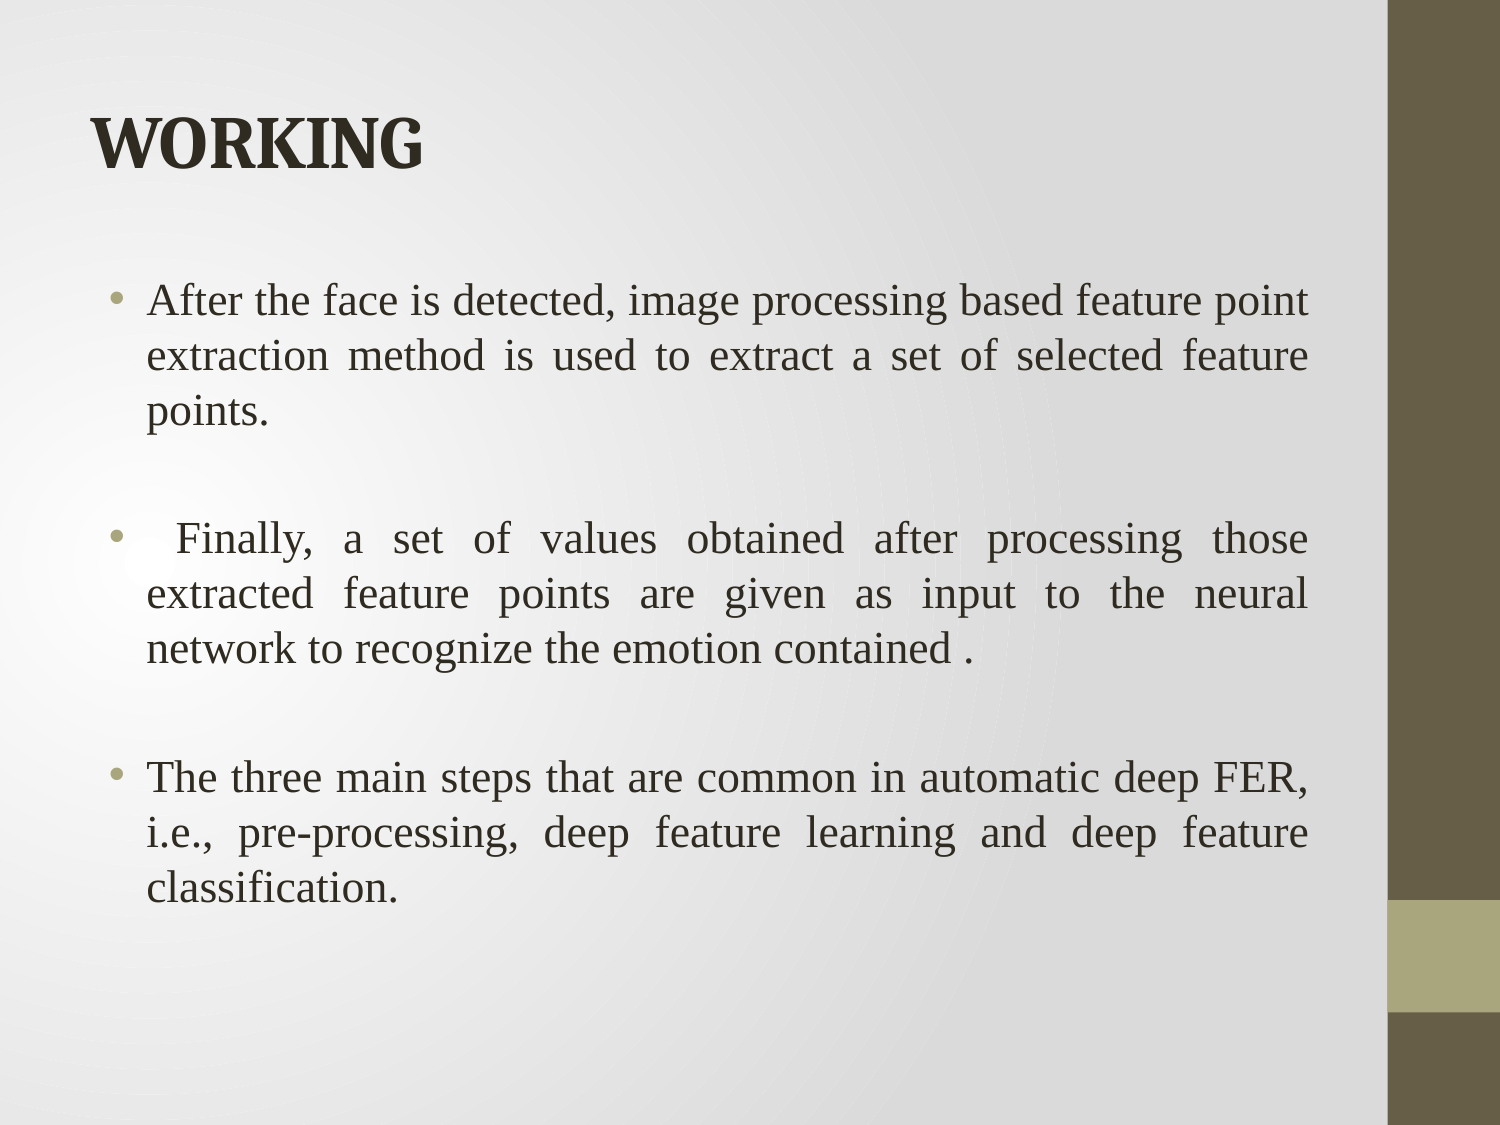

# WORKING
After the face is detected, image processing based feature point extraction method is used to extract a set of selected feature points.

 Finally, a set of values obtained after processing those extracted feature points are given as input to the neural network to recognize the emotion contained .

The three main steps that are common in automatic deep FER, i.e., pre-processing, deep feature learning and deep feature classification.